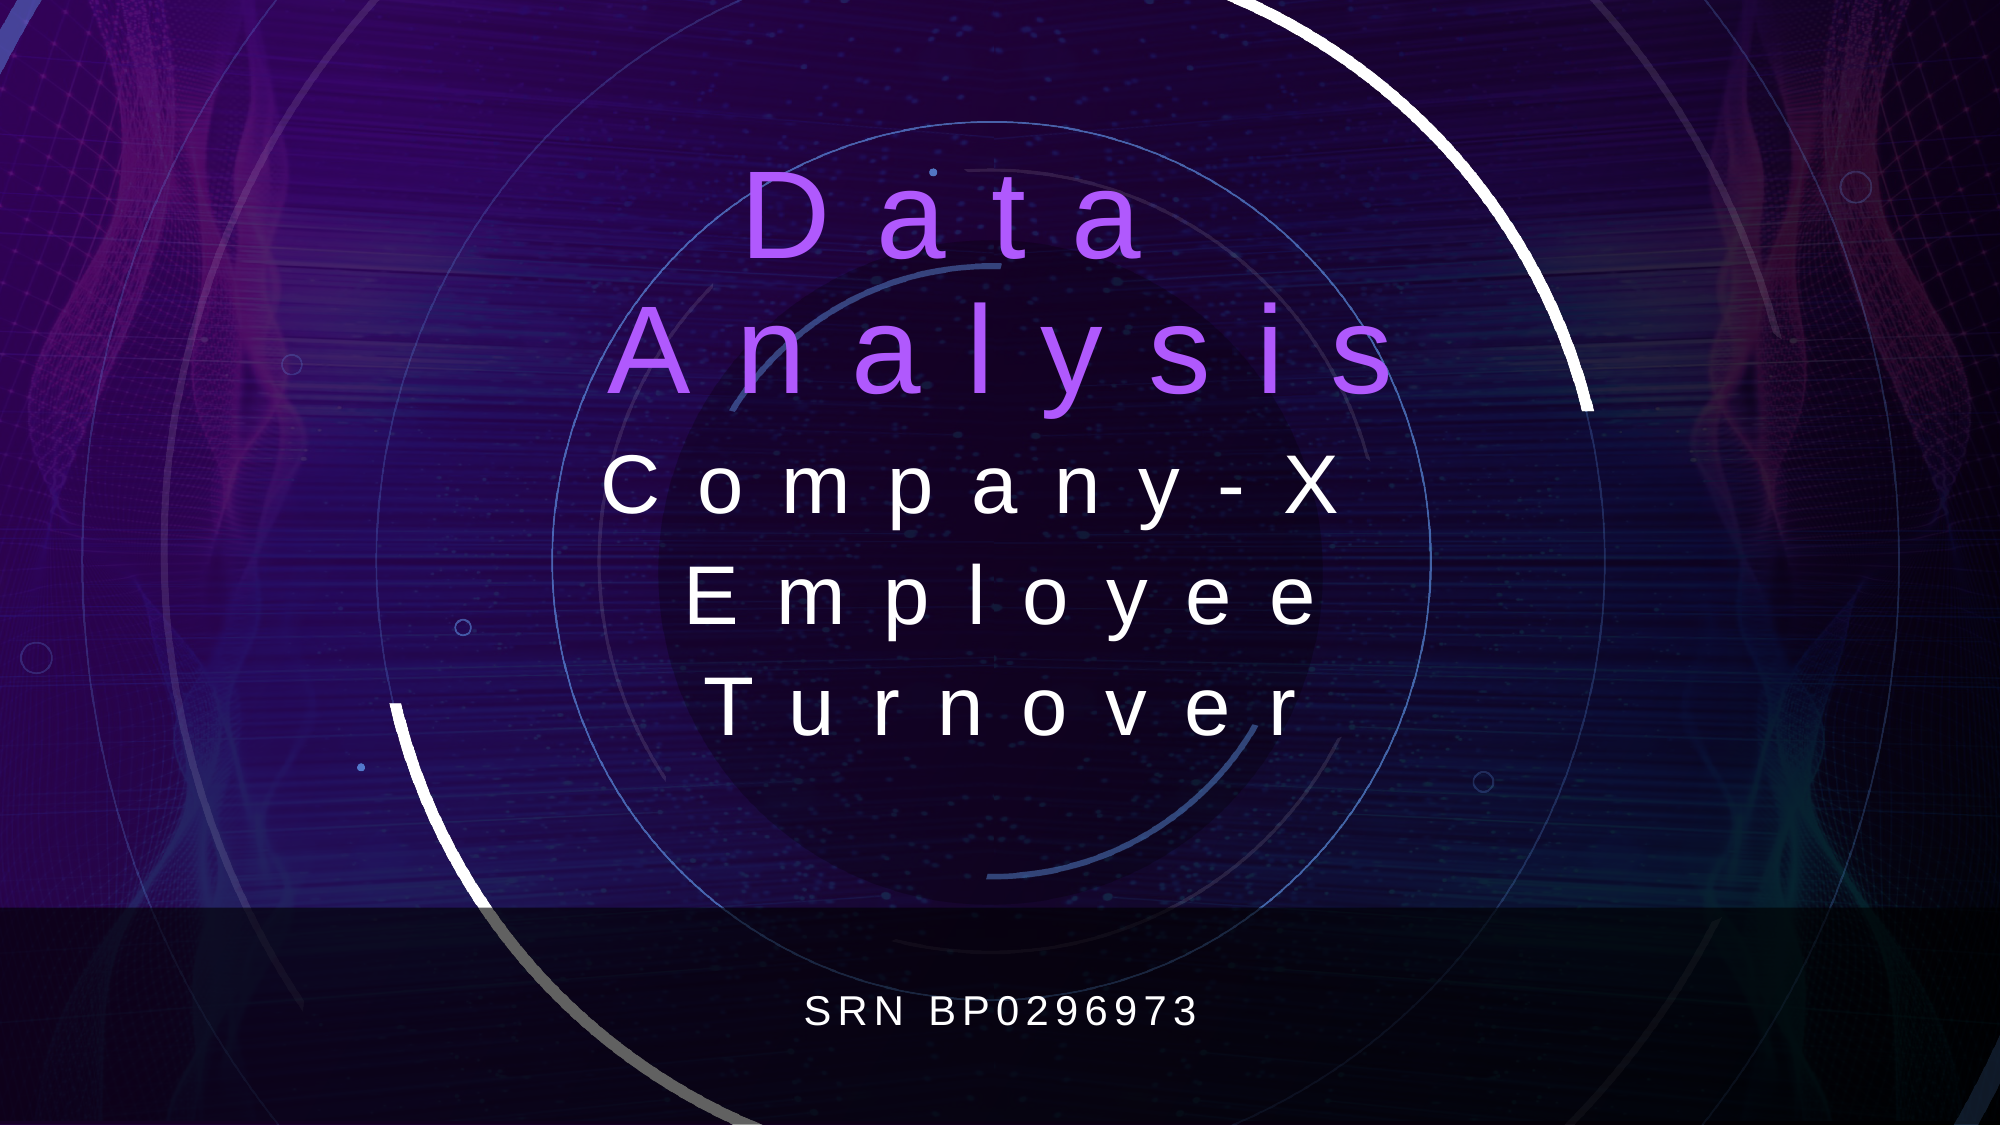

# Data Analysis
Company-X
Employee
Turnover
SRN BP0296973